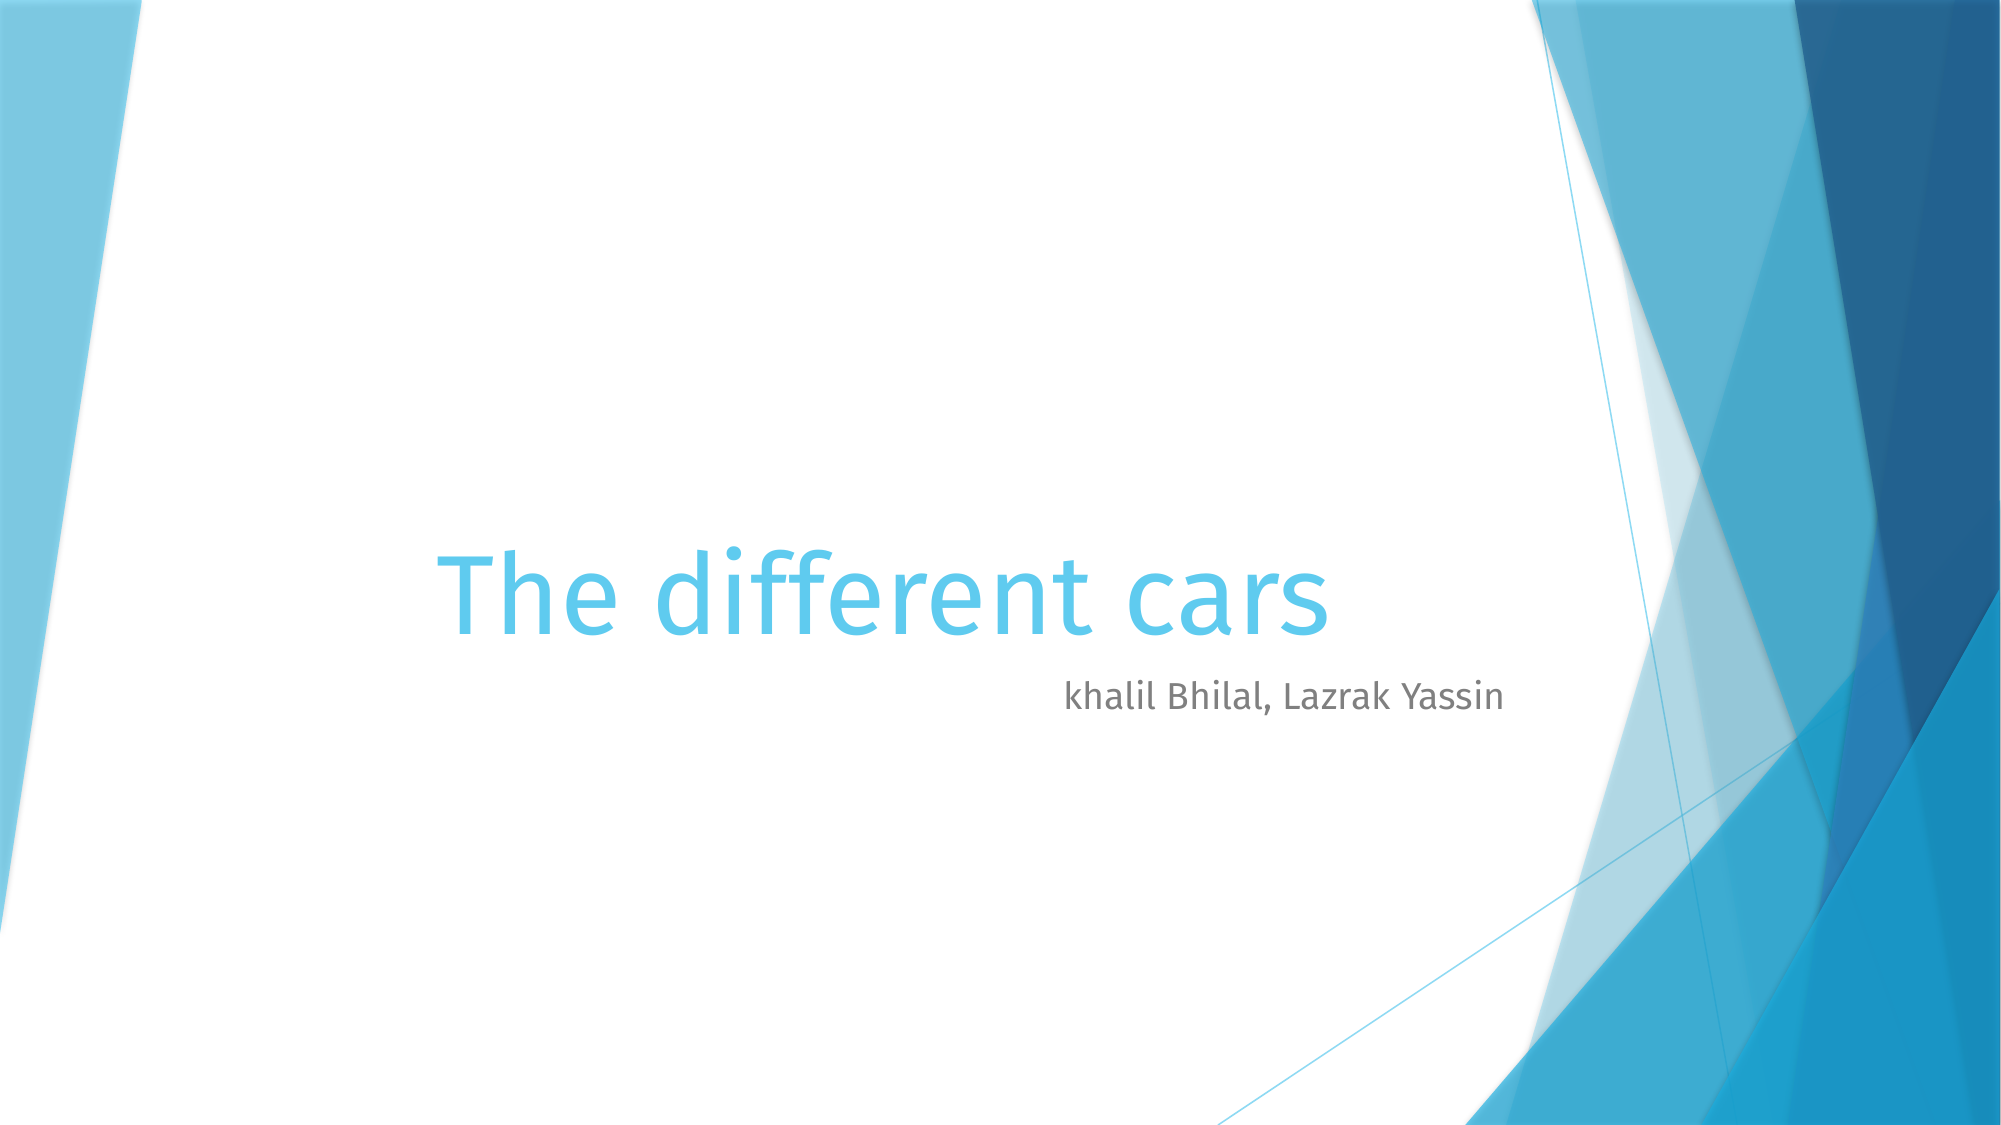

# The different cars
khalil Bhilal, Lazrak Yassin